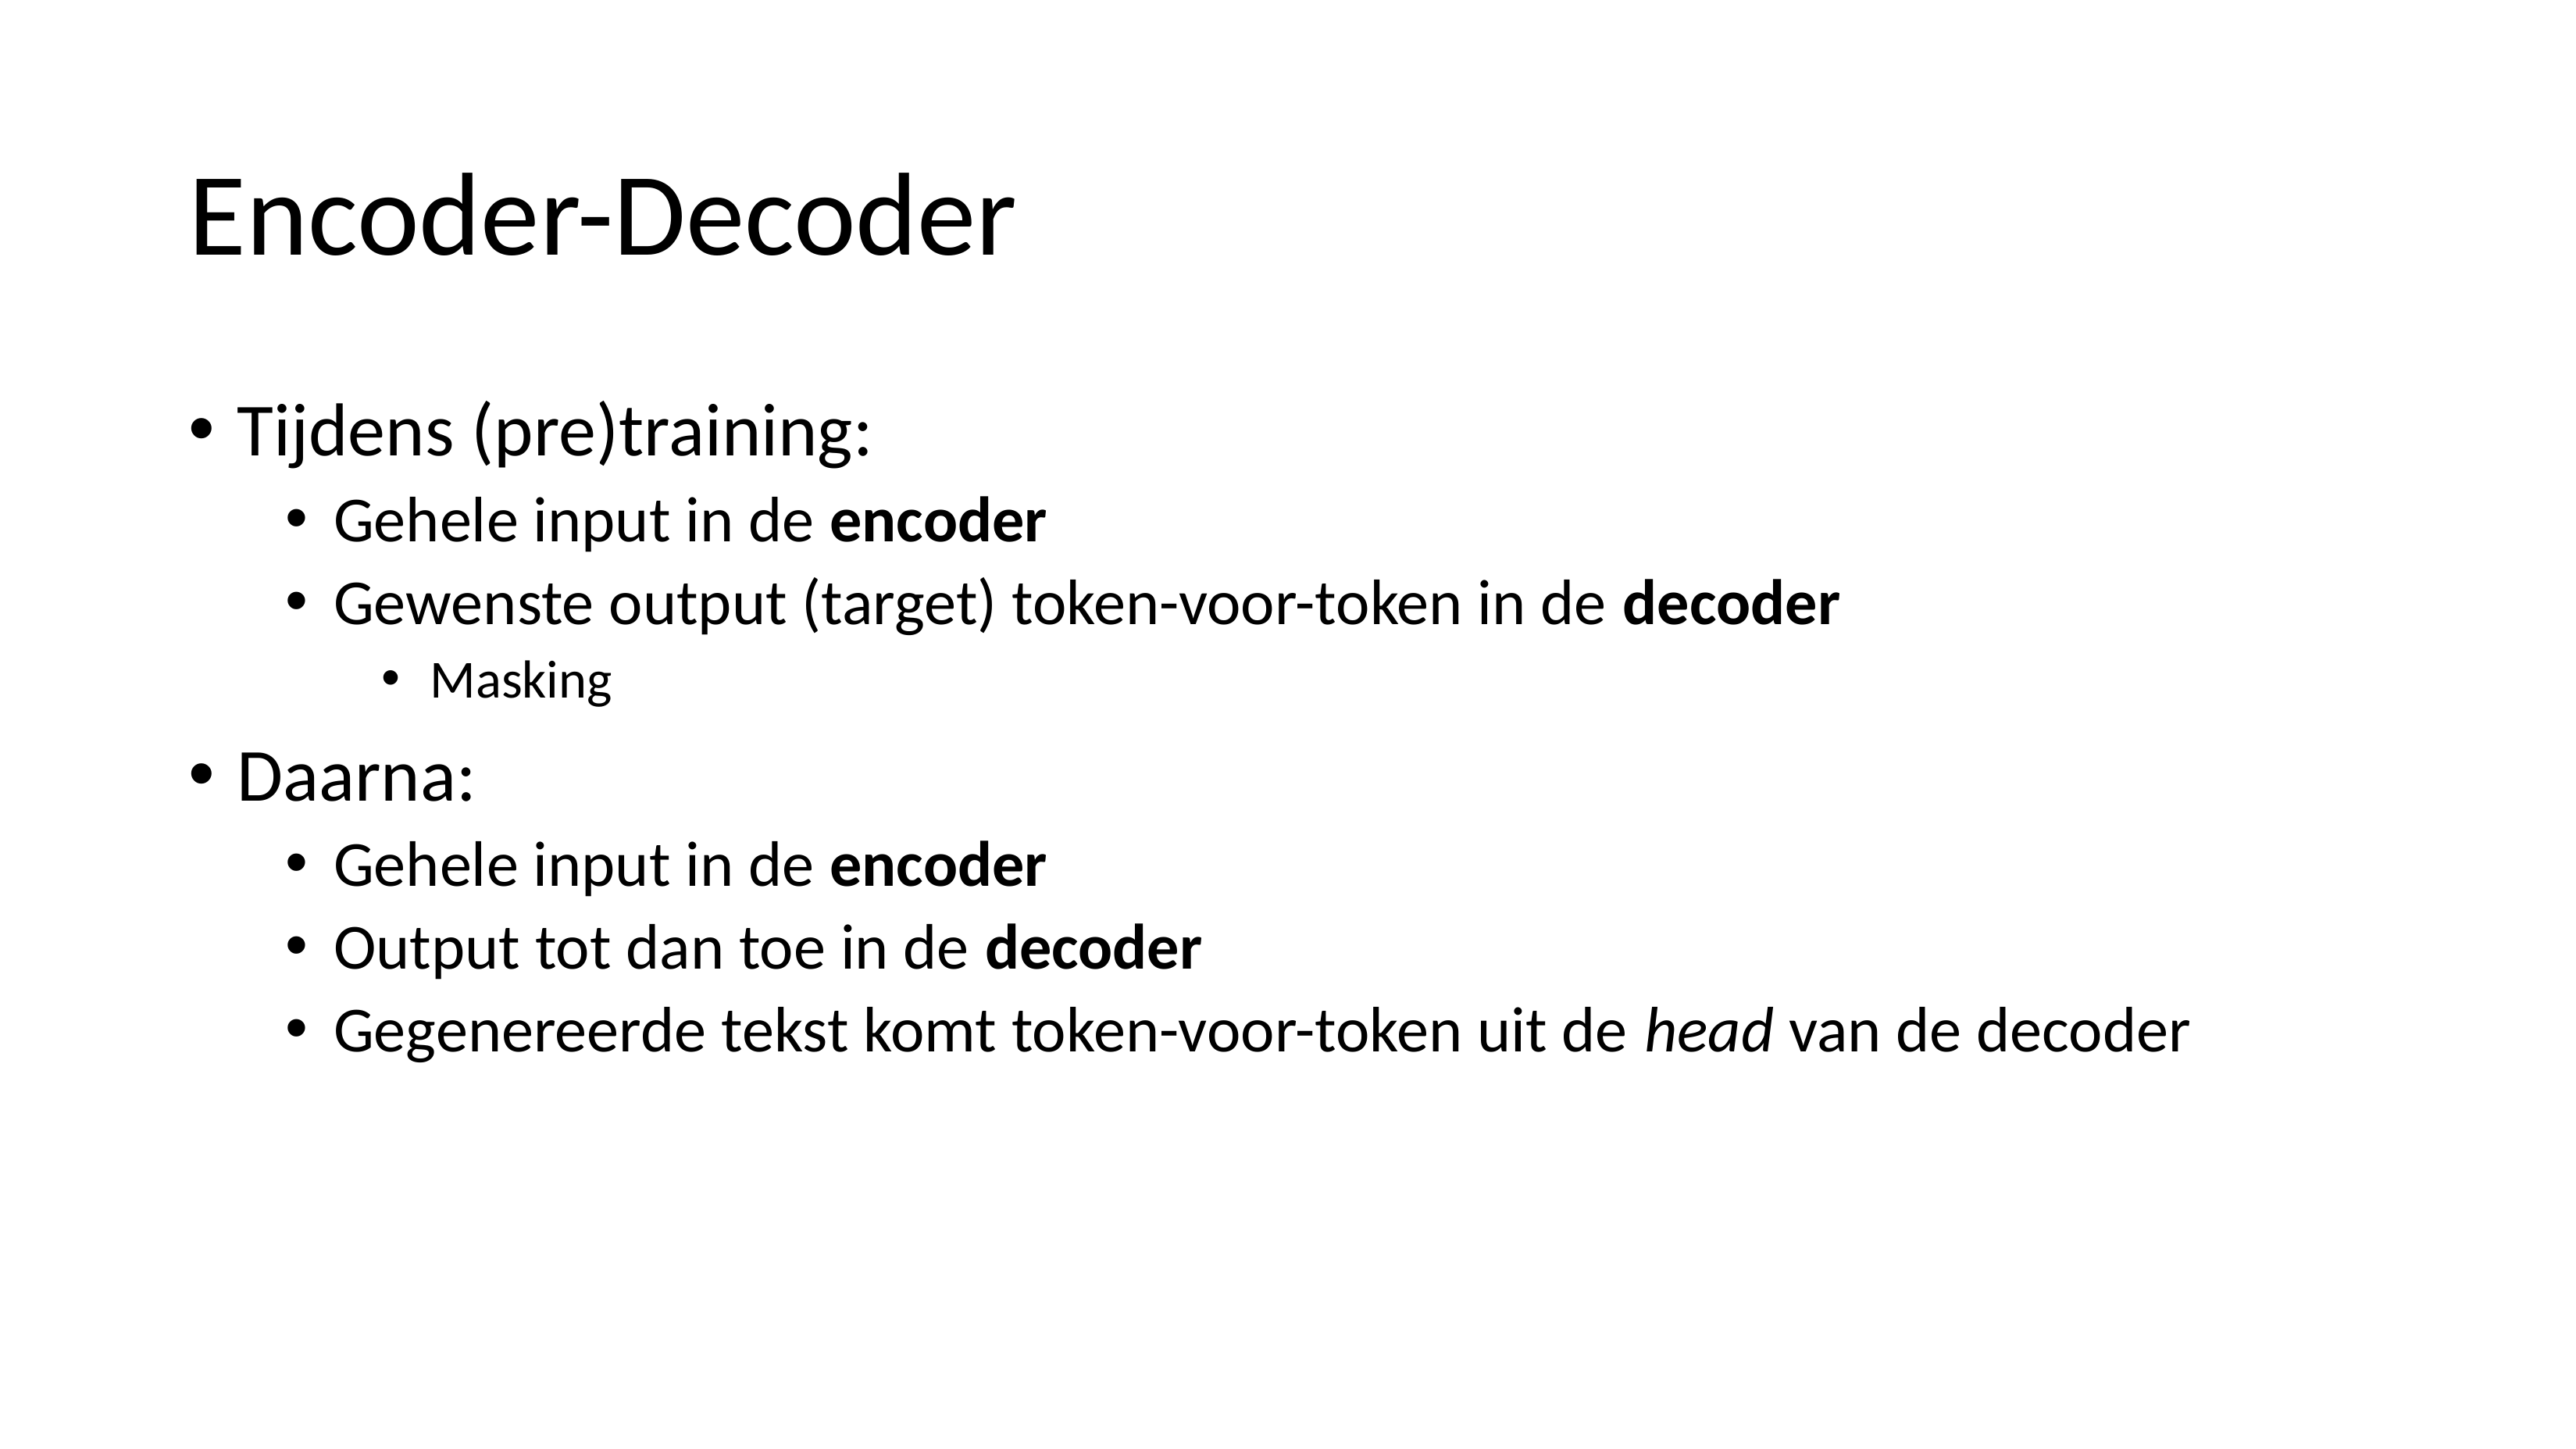

# Encoder-Decoder
Tijdens (pre)training:
Gehele input in de encoder
Gewenste output (target) token-voor-token in de decoder
Masking
Daarna:
Gehele input in de encoder
Output tot dan toe in de decoder
Gegenereerde tekst komt token-voor-token uit de head van de decoder